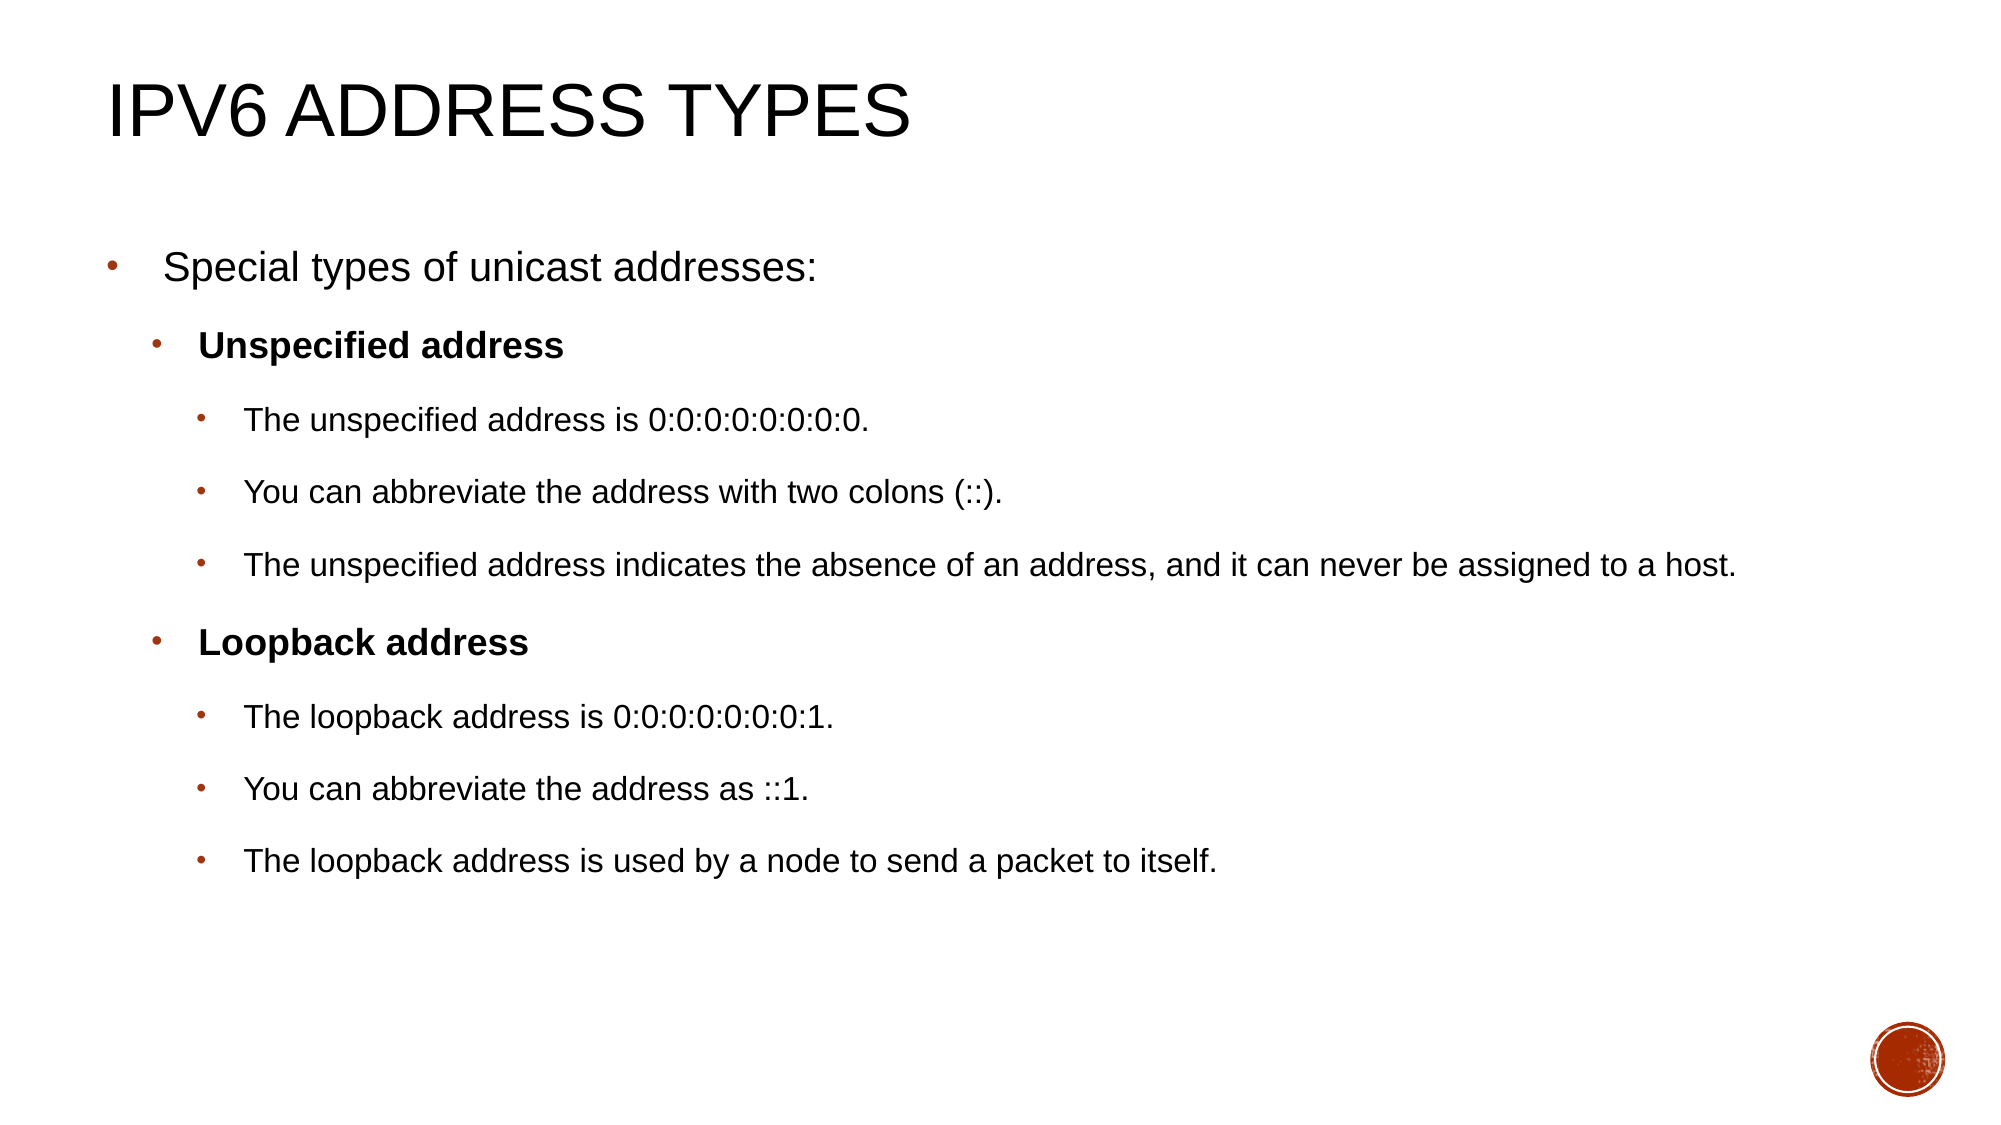

# IPv6 address types
Special types of unicast addresses:
Unspecified address
The unspecified address is 0:0:0:0:0:0:0:0.
You can abbreviate the address with two colons (::).
The unspecified address indicates the absence of an address, and it can never be assigned to a host.
Loopback address
The loopback address is 0:0:0:0:0:0:0:1.
You can abbreviate the address as ::1.
The loopback address is used by a node to send a packet to itself.